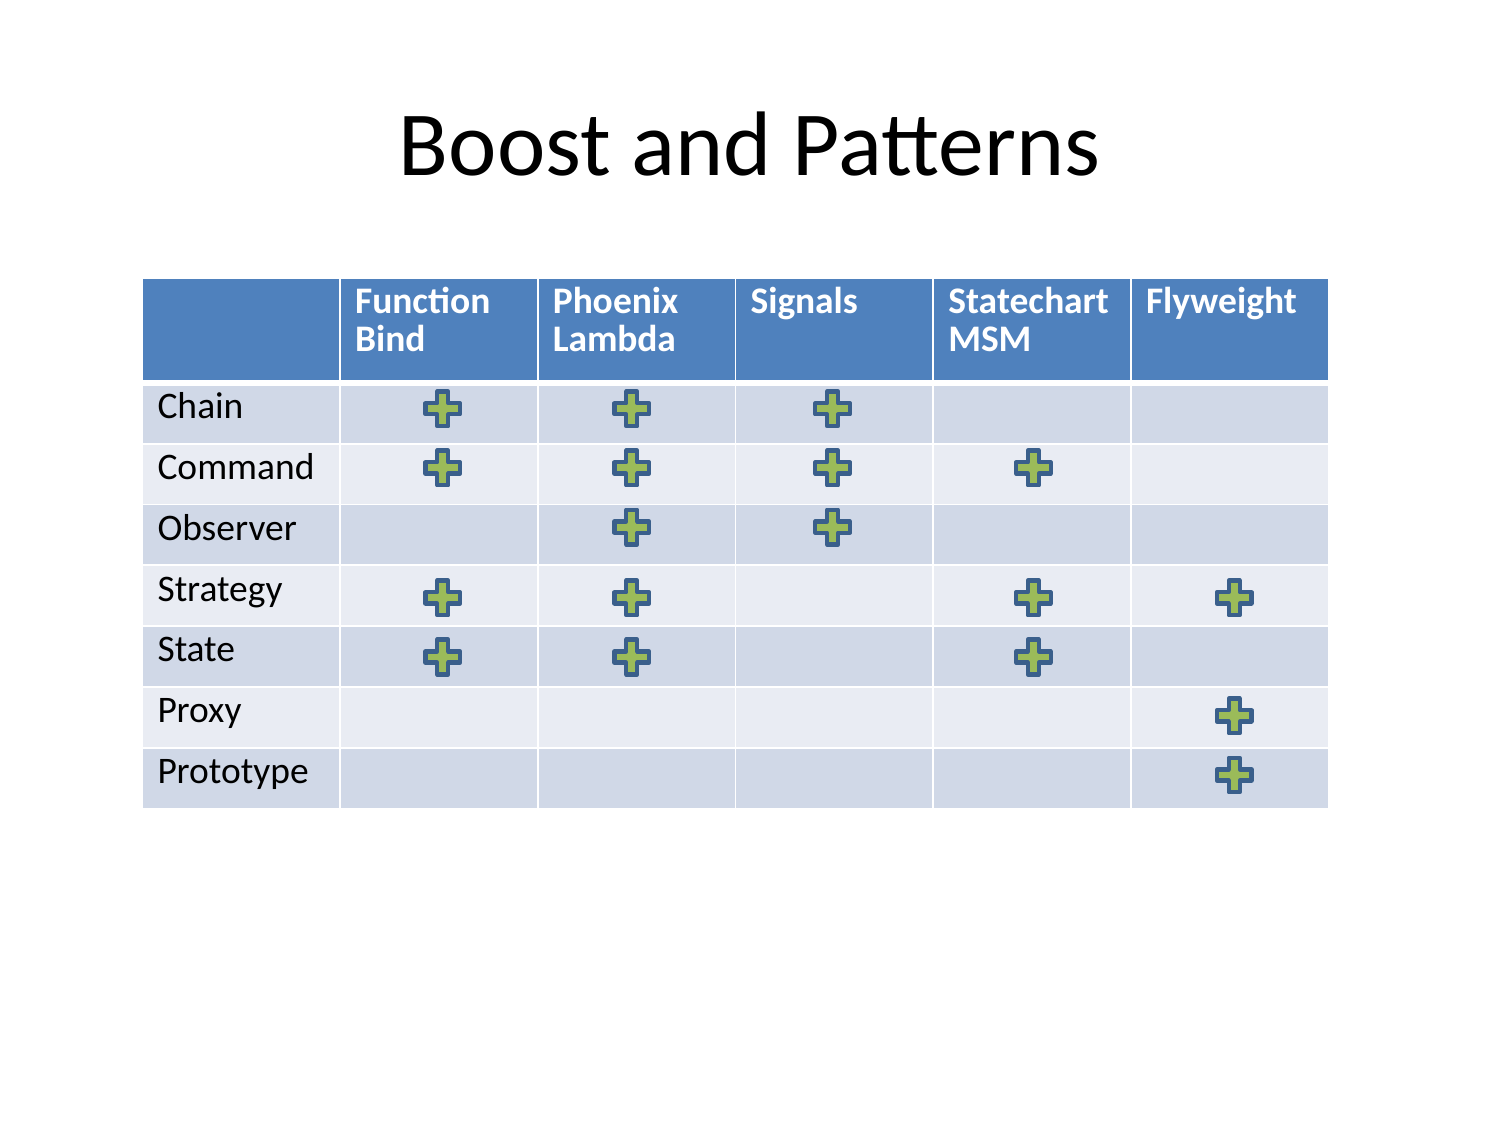

# Boost and Patterns

|  | Function Bind | Phoenix Lambda | Signals | Statechart MSM | Flyweight |
| --- | --- | --- | --- | --- | --- |
| Chain |  |  |  |  |  |
| Command |  |  |  |  |  |
| Observer |  |  |  |  |  |
| Strategy |  |  |  |  |  |
| State |  |  |  |  |  |
| Proxy |  |  |  |  |  |
| Prototype |  |  |  |  |  |